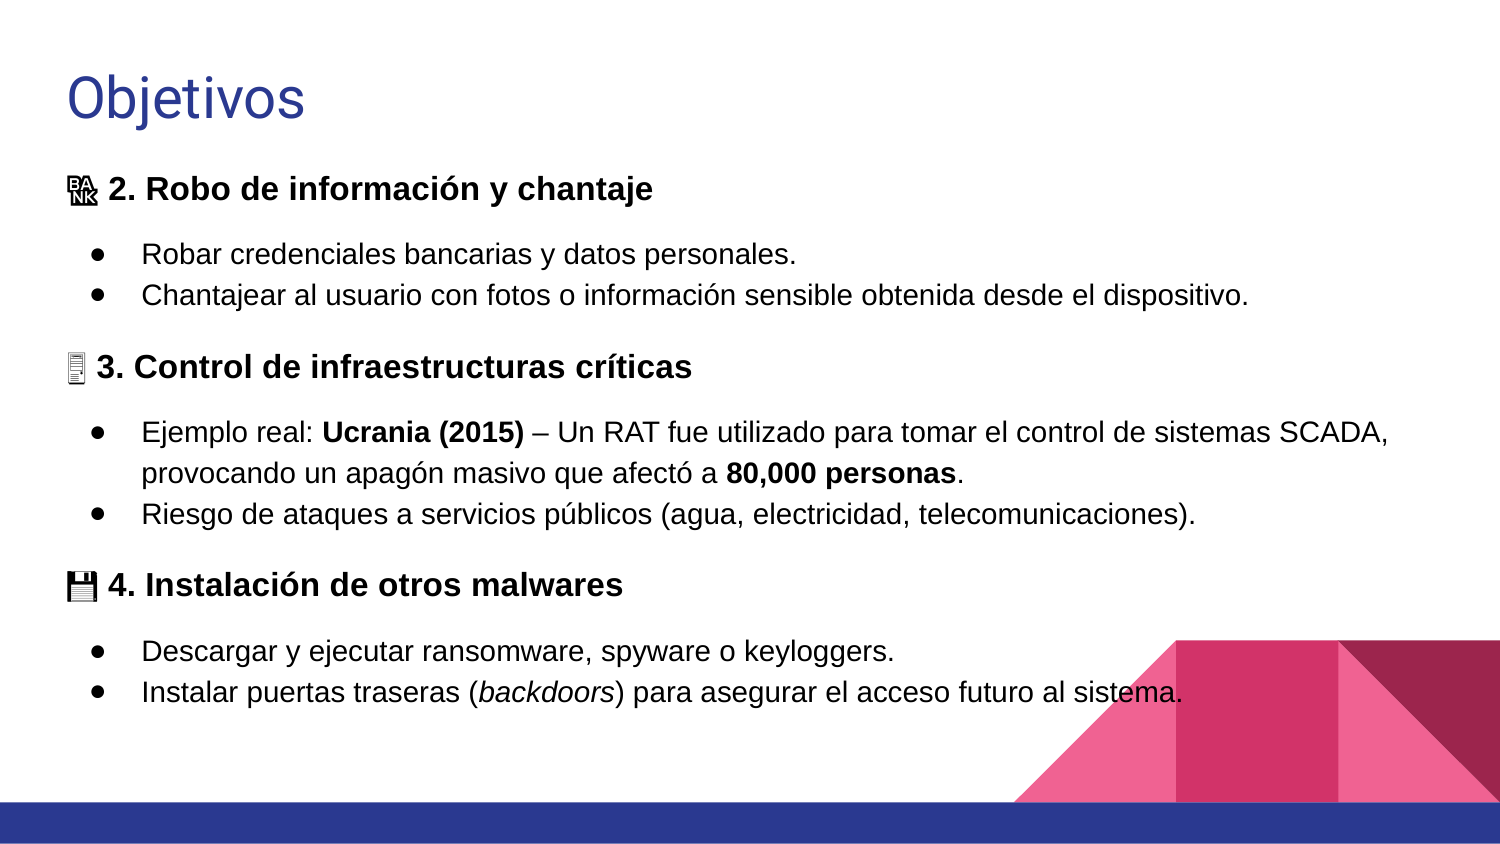

# Objetivos
🏦 2. Robo de información y chantaje
Robar credenciales bancarias y datos personales.
Chantajear al usuario con fotos o información sensible obtenida desde el dispositivo.
🖥️ 3. Control de infraestructuras críticas
Ejemplo real: Ucrania (2015) – Un RAT fue utilizado para tomar el control de sistemas SCADA, provocando un apagón masivo que afectó a 80,000 personas.
Riesgo de ataques a servicios públicos (agua, electricidad, telecomunicaciones).
💾 4. Instalación de otros malwares
Descargar y ejecutar ransomware, spyware o keyloggers.
Instalar puertas traseras (backdoors) para asegurar el acceso futuro al sistema.